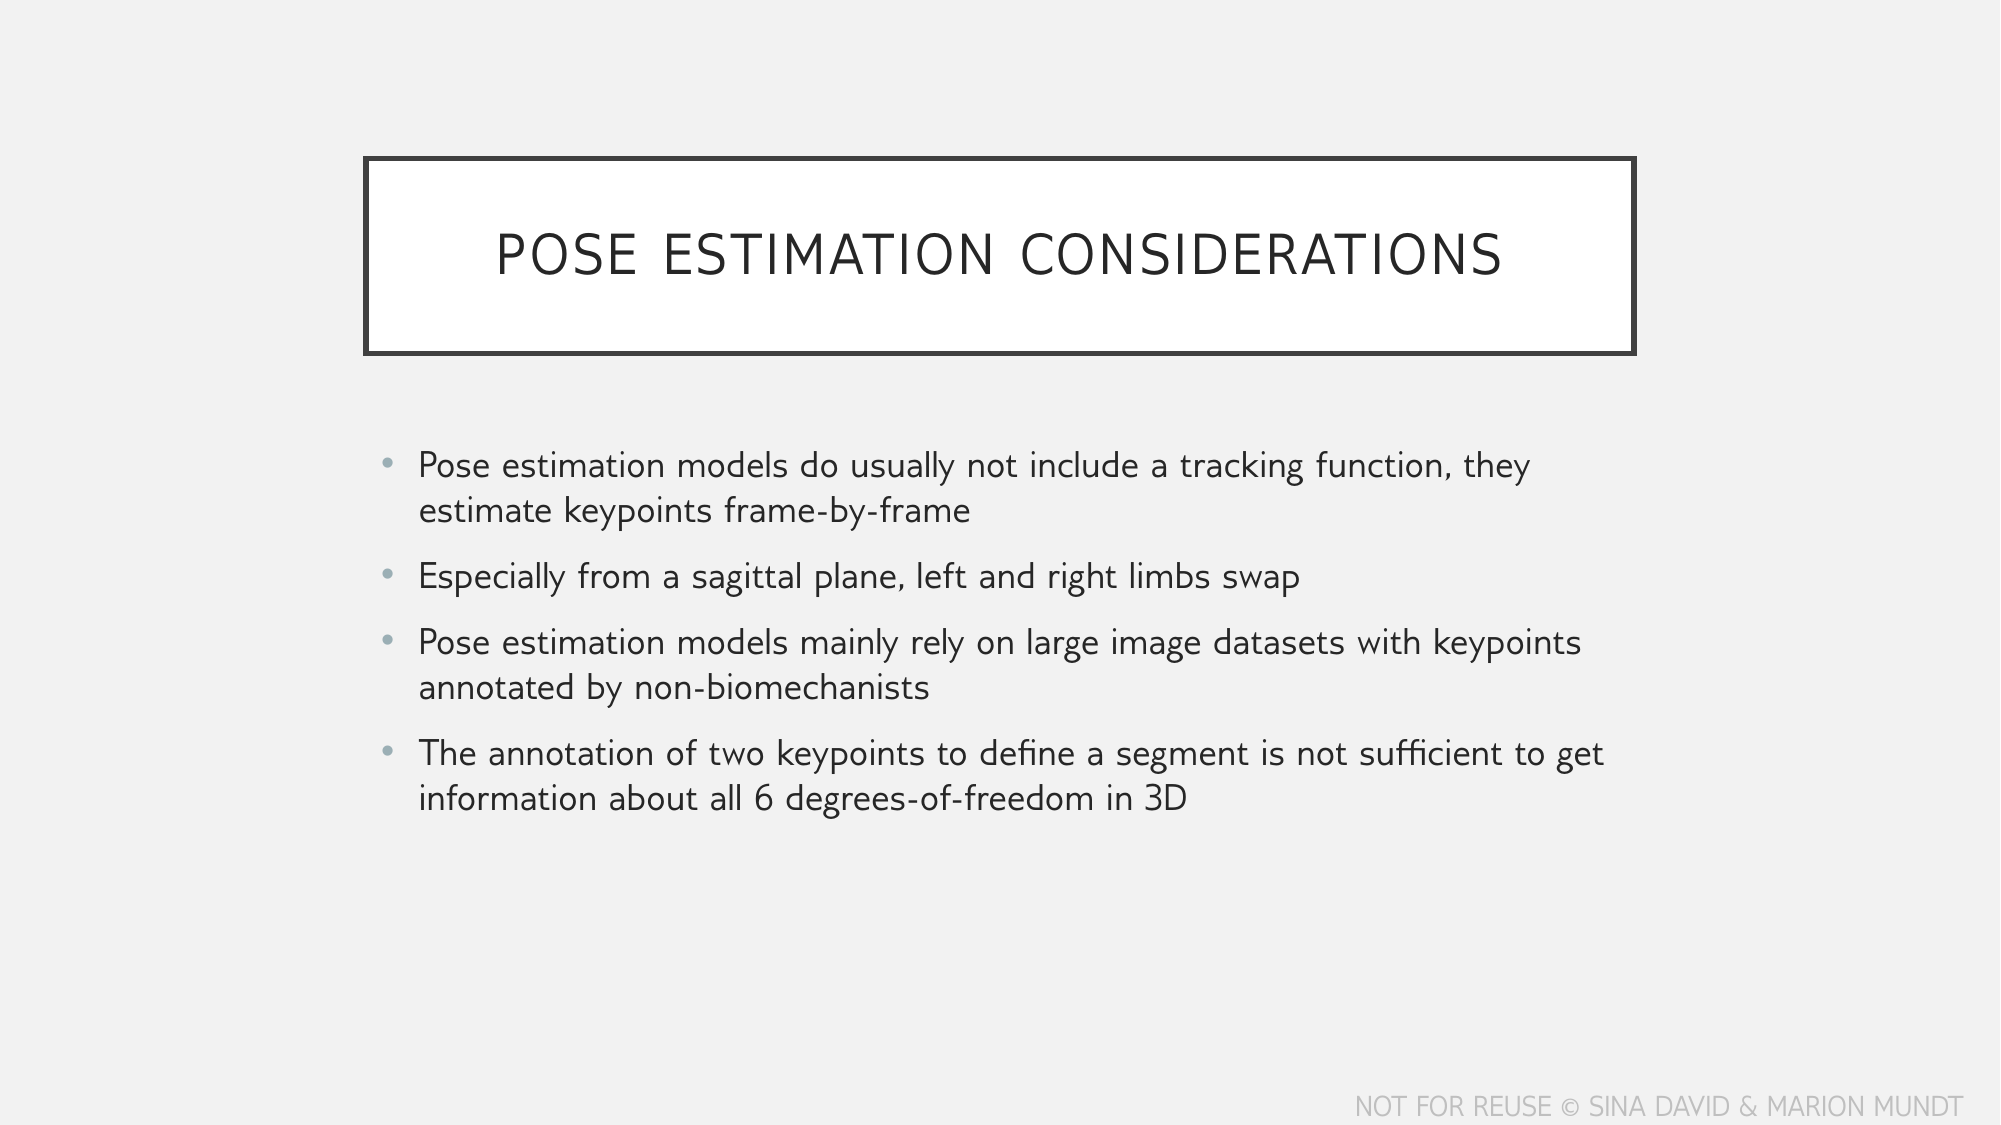

# Pose estimation considerations
Pose estimation models do usually not include a tracking function, they estimate keypoints frame-by-frame
Especially from a sagittal plane, left and right limbs swap
Pose estimation models mainly rely on large image datasets with keypoints annotated by non-biomechanists
The annotation of two keypoints to define a segment is not sufficient to get information about all 6 degrees-of-freedom in 3D